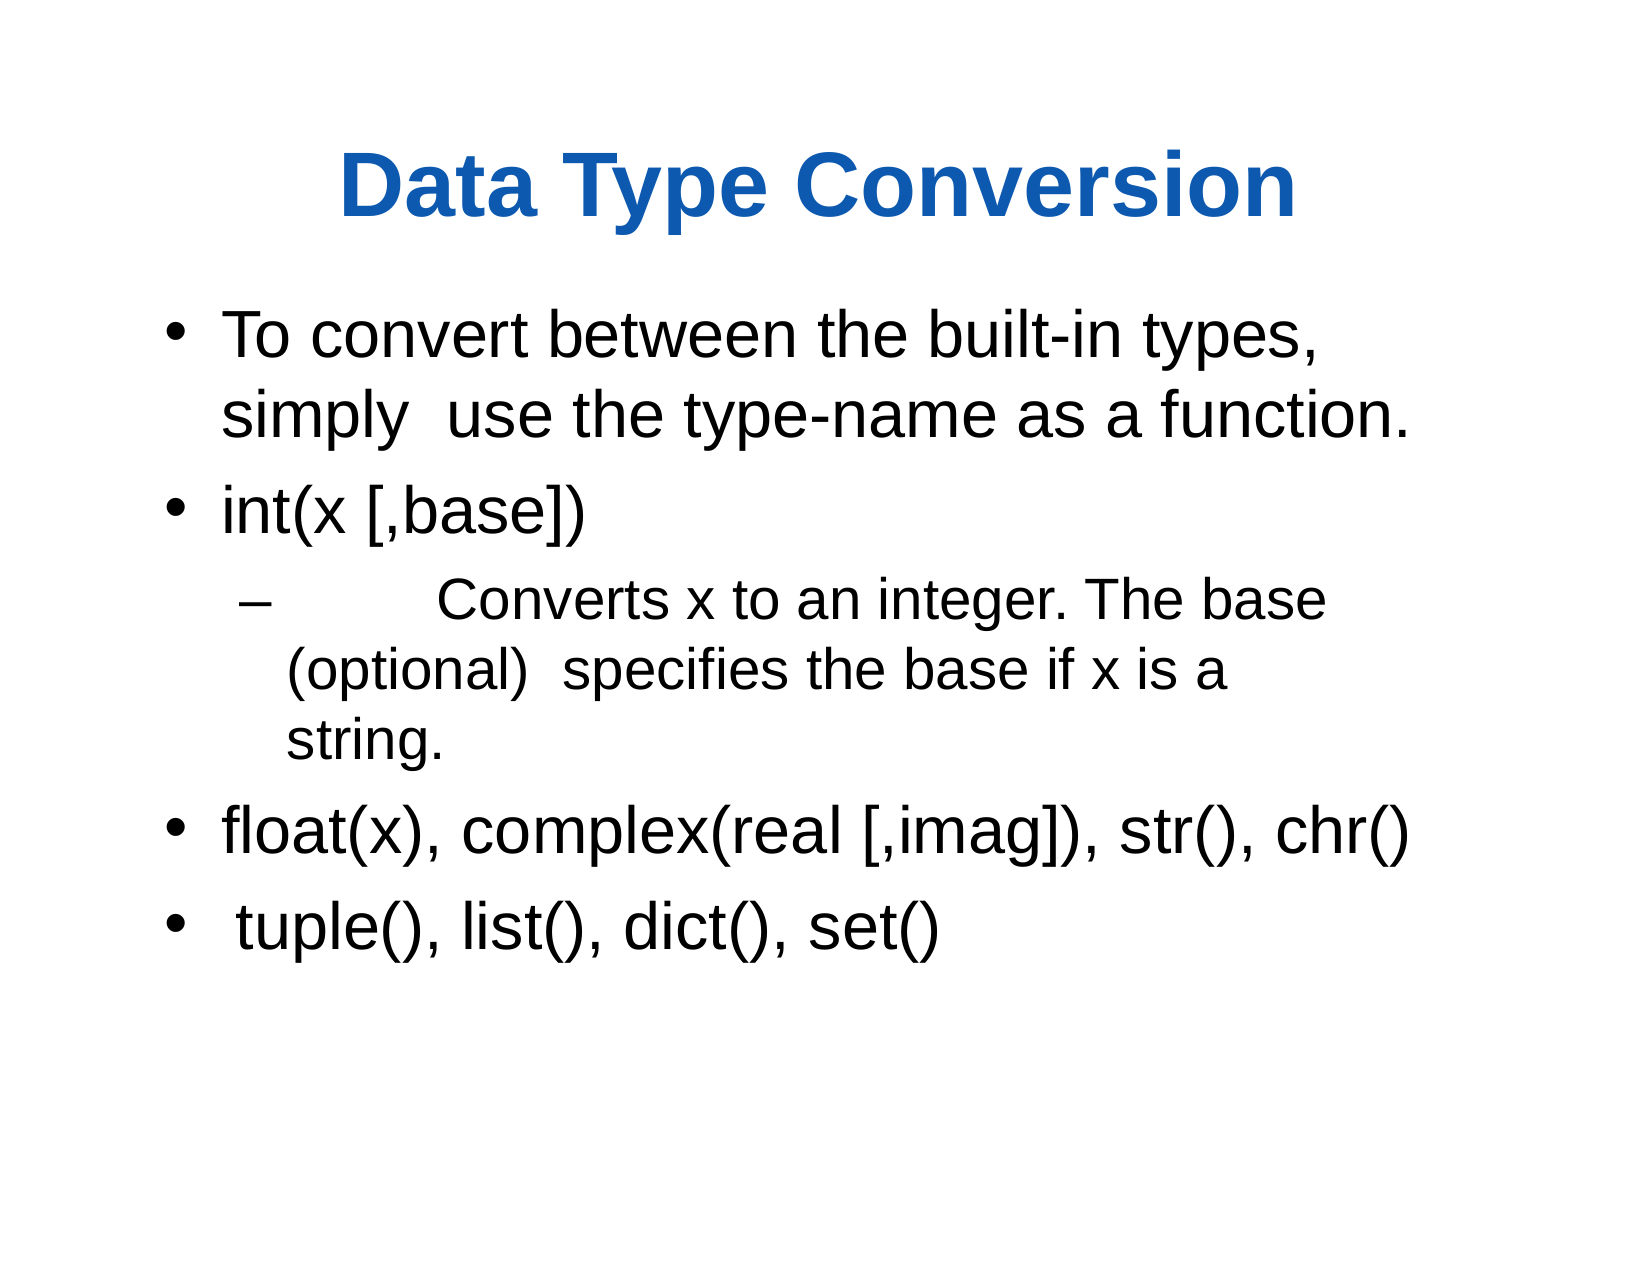

# Data Type Conversion
To convert between the built-in types, simply  use the type-name as a function.
int(x [,base])
–		Converts x to an integer. The base (optional)  specifies the base if x is a string.
float(x), complex(real [,imag]), str(), chr()
tuple(), list(), dict(), set()